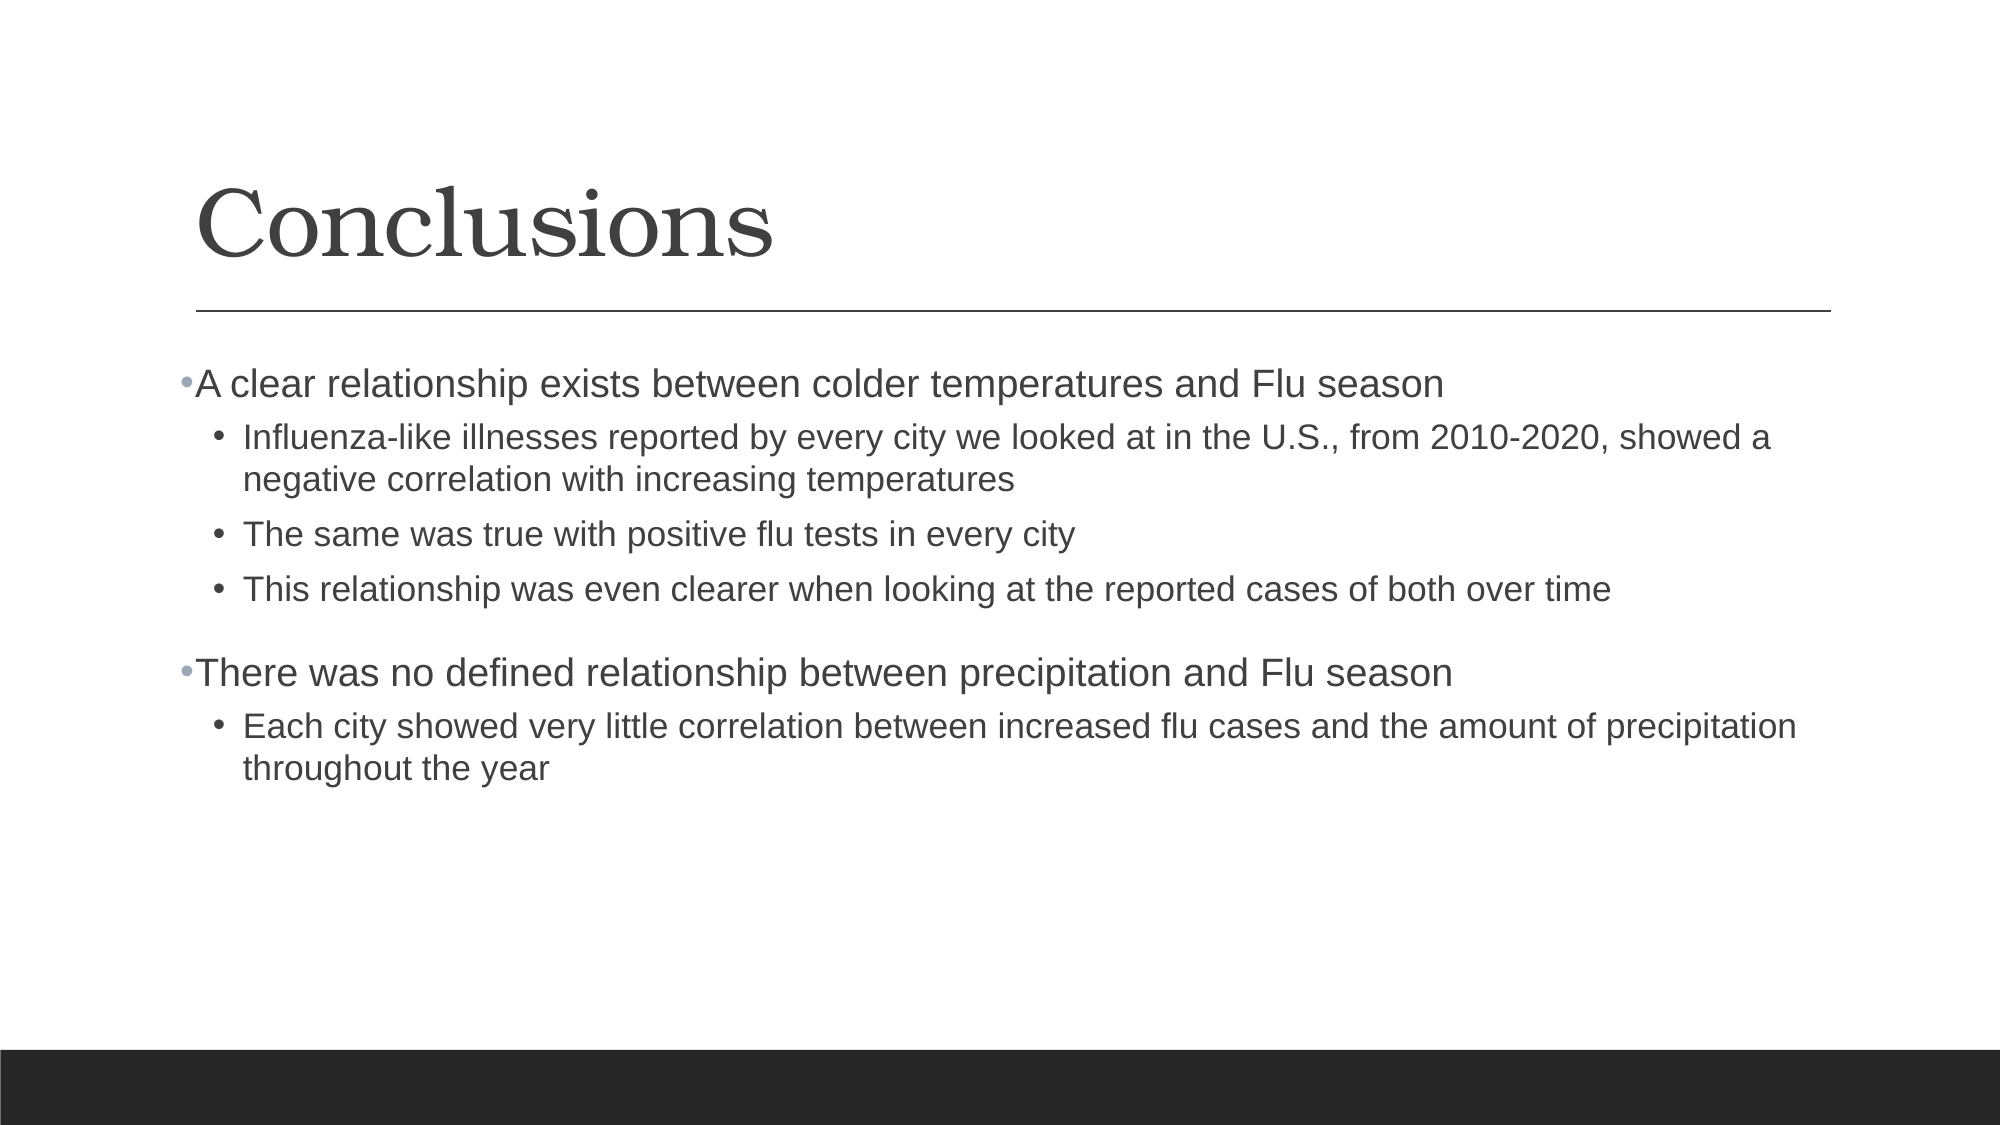

# Conclusions
A clear relationship exists between colder temperatures and Flu season
Influenza-like illnesses reported by every city we looked at in the U.S., from 2010-2020, showed a negative correlation with increasing temperatures
The same was true with positive flu tests in every city
This relationship was even clearer when looking at the reported cases of both over time
There was no defined relationship between precipitation and Flu season
Each city showed very little correlation between increased flu cases and the amount of precipitation throughout the year